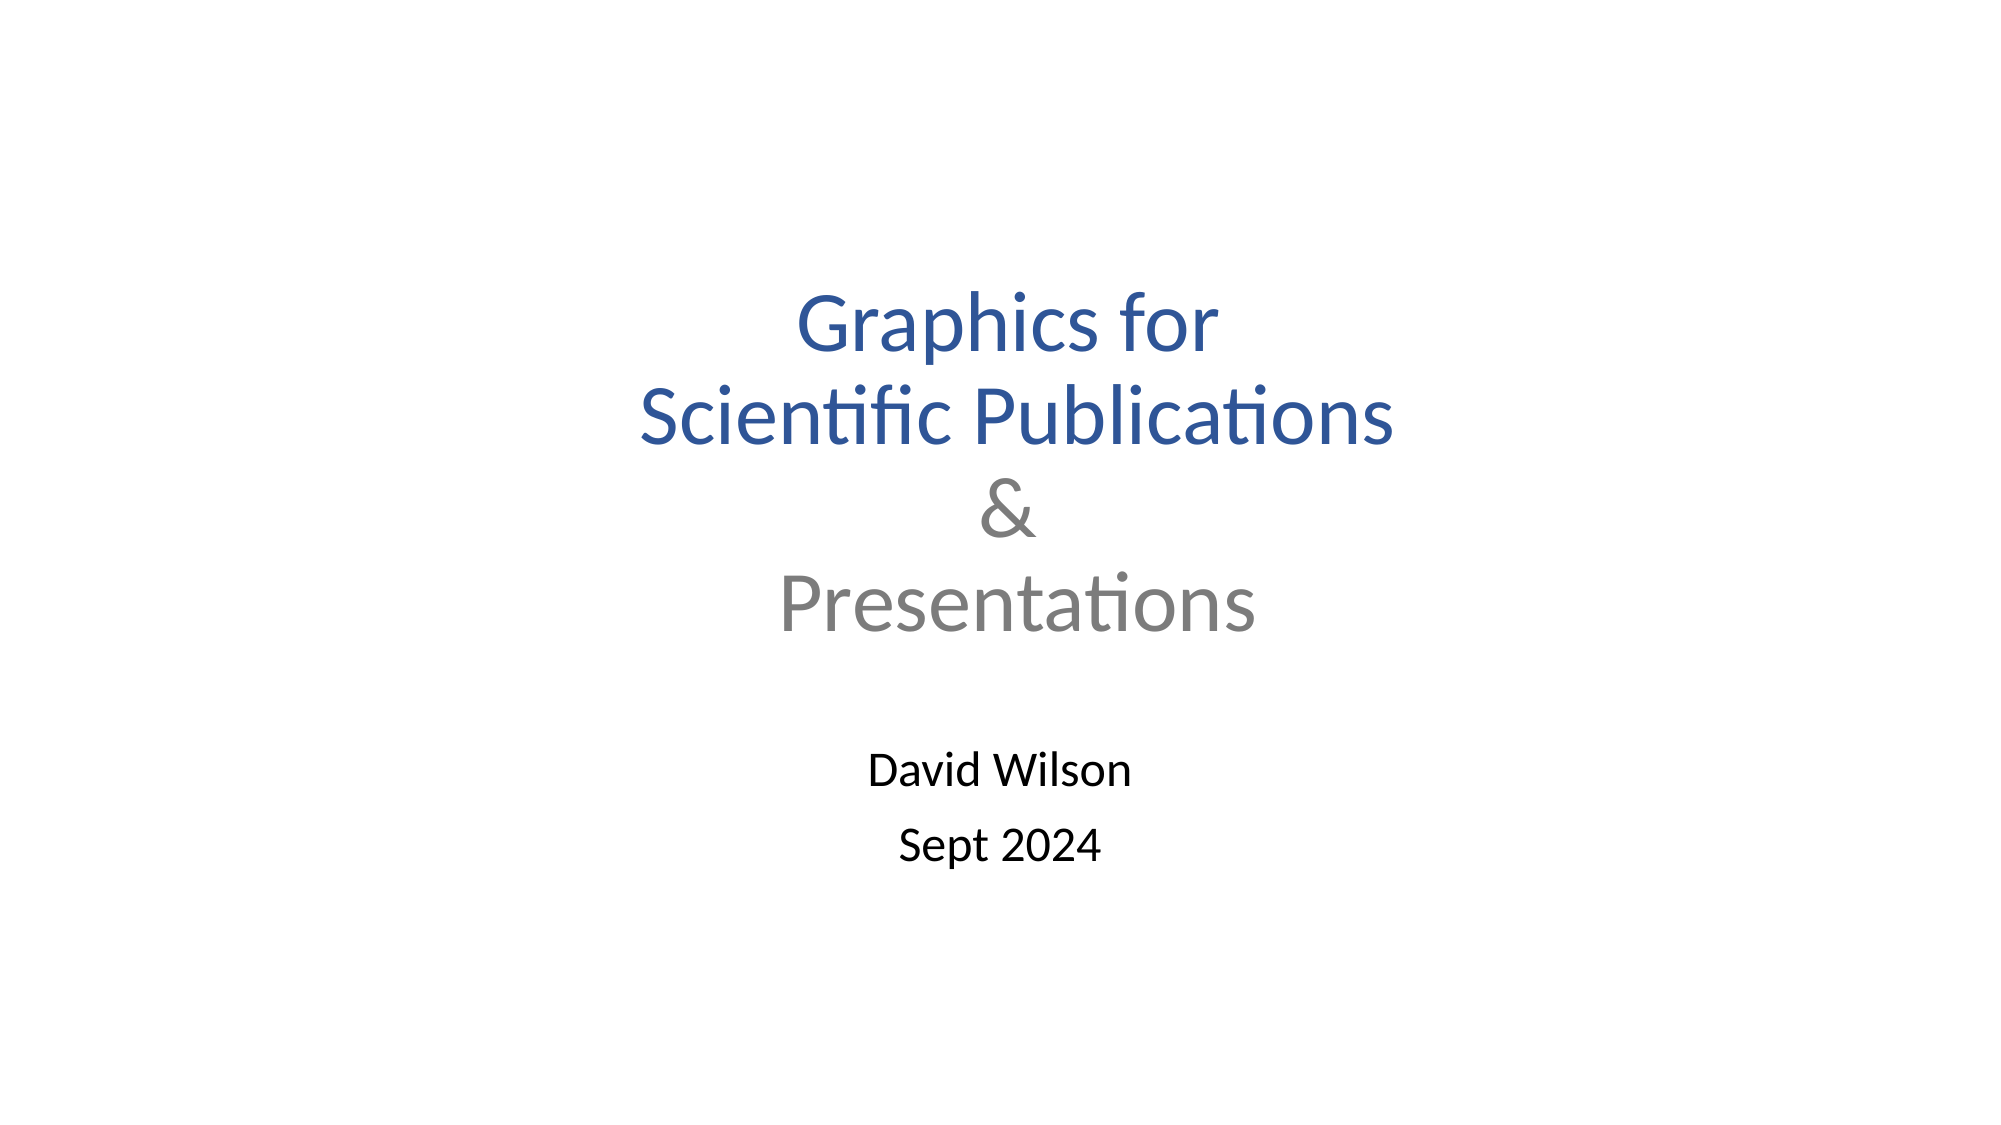

# Graphics for Scientific Publications & Presentations
David Wilson
Sept 2024